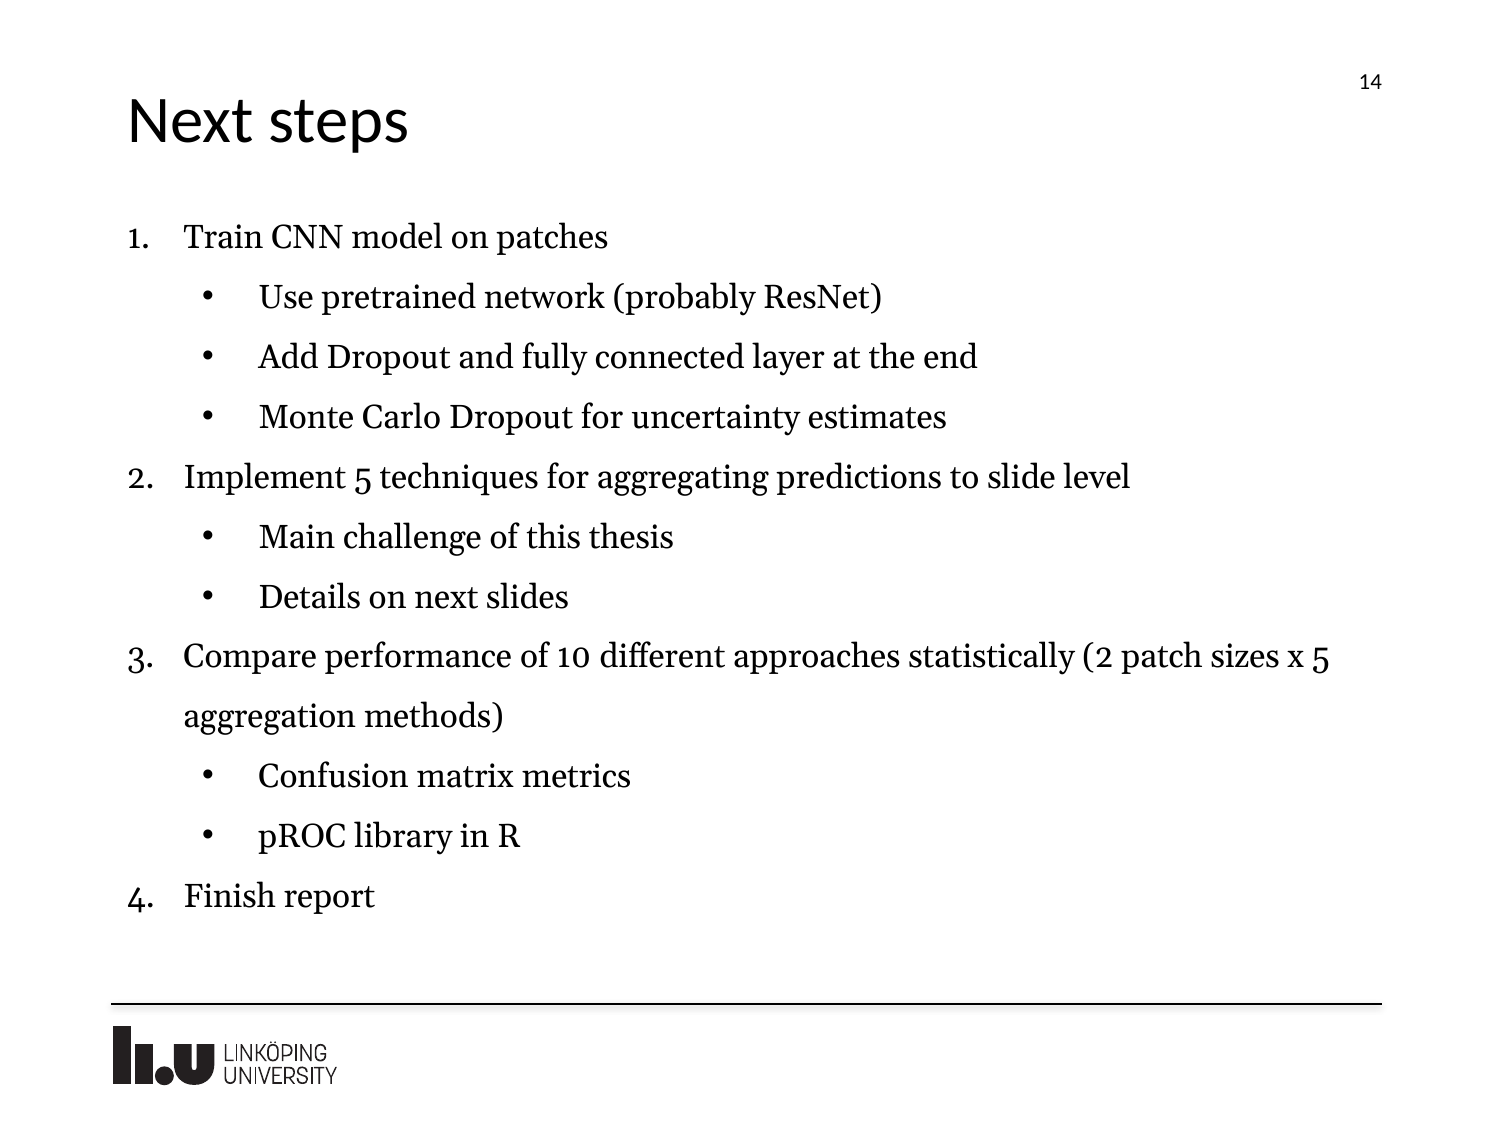

14
# Next steps
Train CNN model on patches
Use pretrained network (probably ResNet)
Add Dropout and fully connected layer at the end
Monte Carlo Dropout for uncertainty estimates
Implement 5 techniques for aggregating predictions to slide level
Main challenge of this thesis
Details on next slides
Compare performance of 10 different approaches statistically (2 patch sizes x 5 aggregation methods)
Confusion matrix metrics
pROC library in R
Finish report